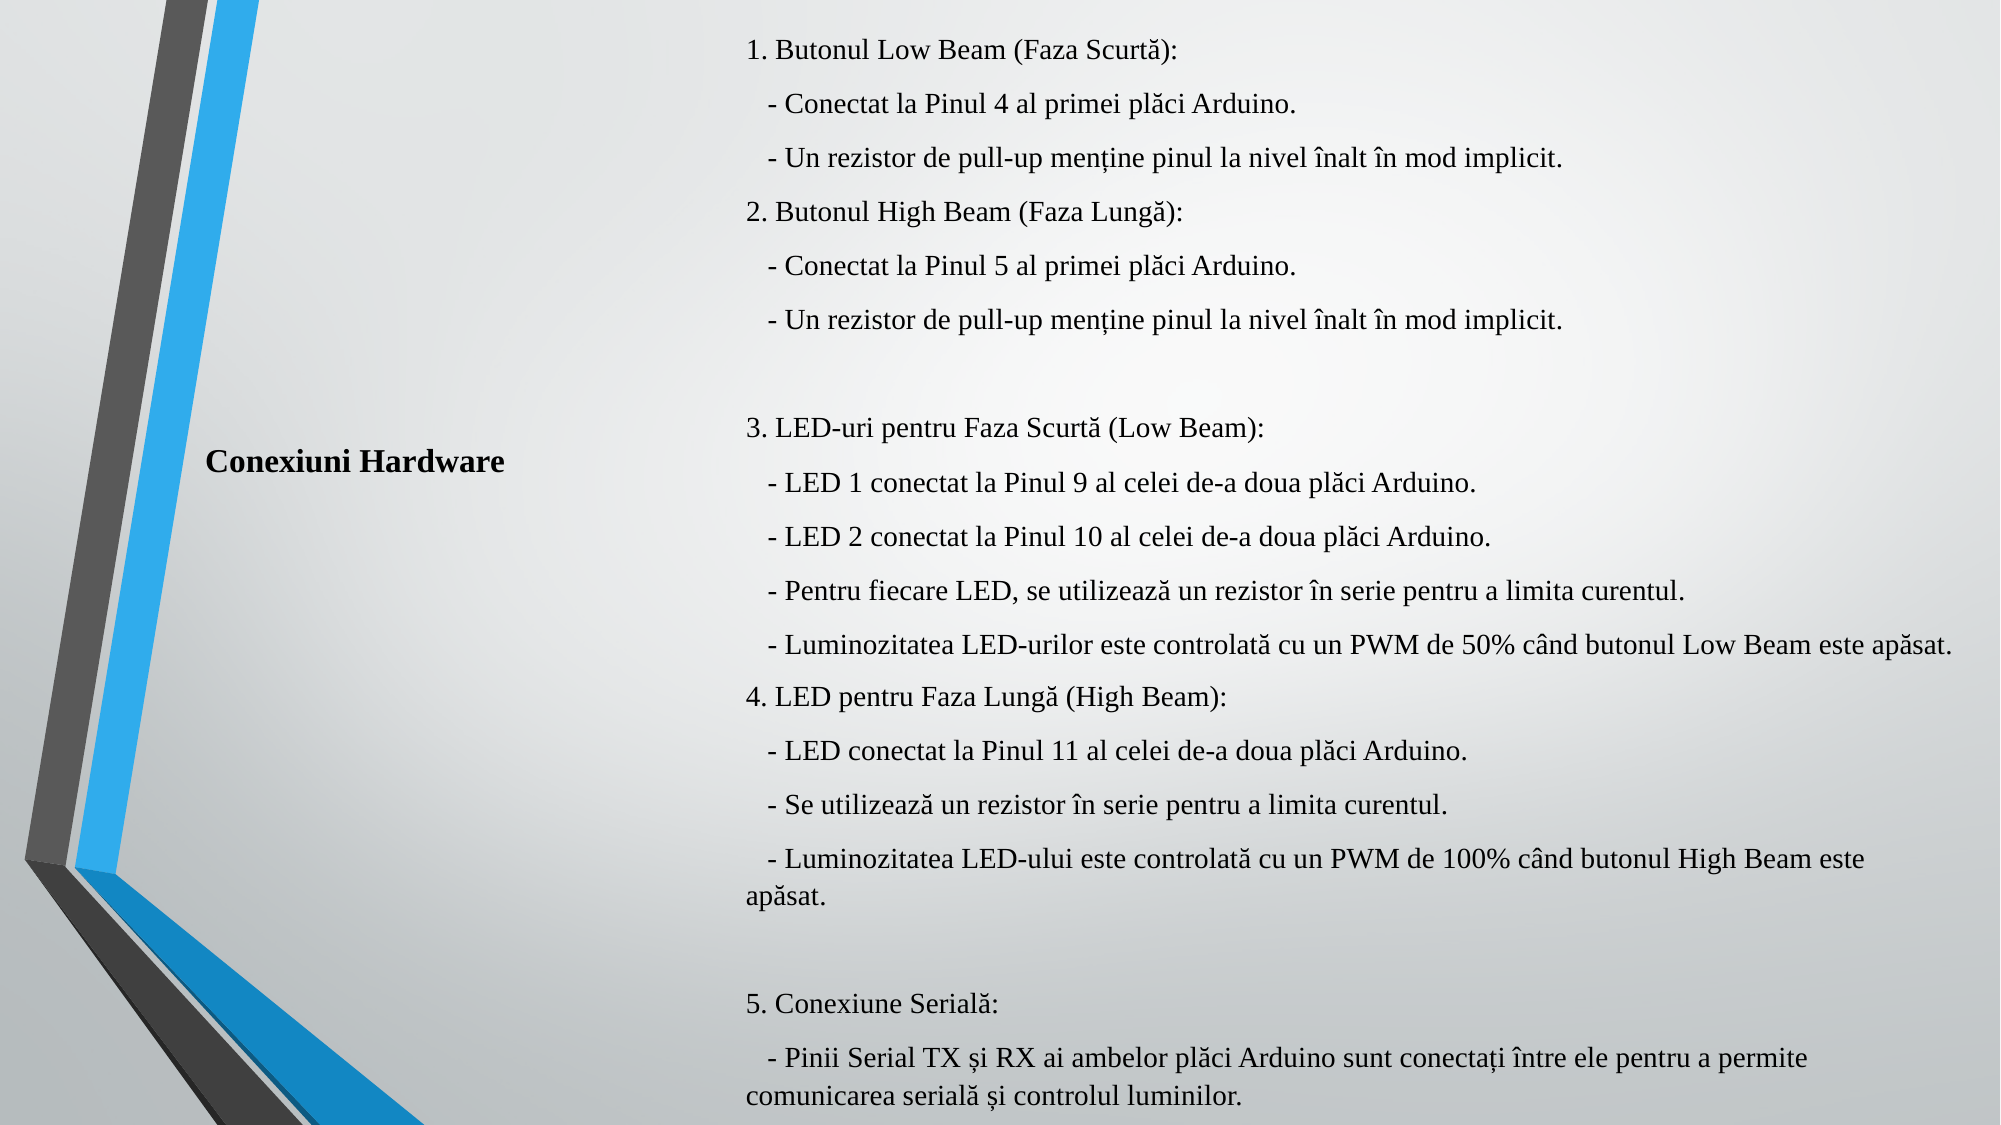

1. Butonul Low Beam (Faza Scurtă):
   - Conectat la Pinul 4 al primei plăci Arduino.
   - Un rezistor de pull-up menține pinul la nivel înalt în mod implicit.
2. Butonul High Beam (Faza Lungă):
   - Conectat la Pinul 5 al primei plăci Arduino.
   - Un rezistor de pull-up menține pinul la nivel înalt în mod implicit.

3. LED-uri pentru Faza Scurtă (Low Beam):
   - LED 1 conectat la Pinul 9 al celei de-a doua plăci Arduino.
   - LED 2 conectat la Pinul 10 al celei de-a doua plăci Arduino.
   - Pentru fiecare LED, se utilizează un rezistor în serie pentru a limita curentul.
   - Luminozitatea LED-urilor este controlată cu un PWM de 50% când butonul Low Beam este apăsat.

 Conexiuni Hardware

4. LED pentru Faza Lungă (High Beam):
   - LED conectat la Pinul 11 al celei de-a doua plăci Arduino.
   - Se utilizează un rezistor în serie pentru a limita curentul.
   - Luminozitatea LED-ului este controlată cu un PWM de 100% când butonul High Beam este apăsat.

5. Conexiune Serială:
   - Pinii Serial TX și RX ai ambelor plăci Arduino sunt conectați între ele pentru a permite comunicarea serială și controlul luminilor.